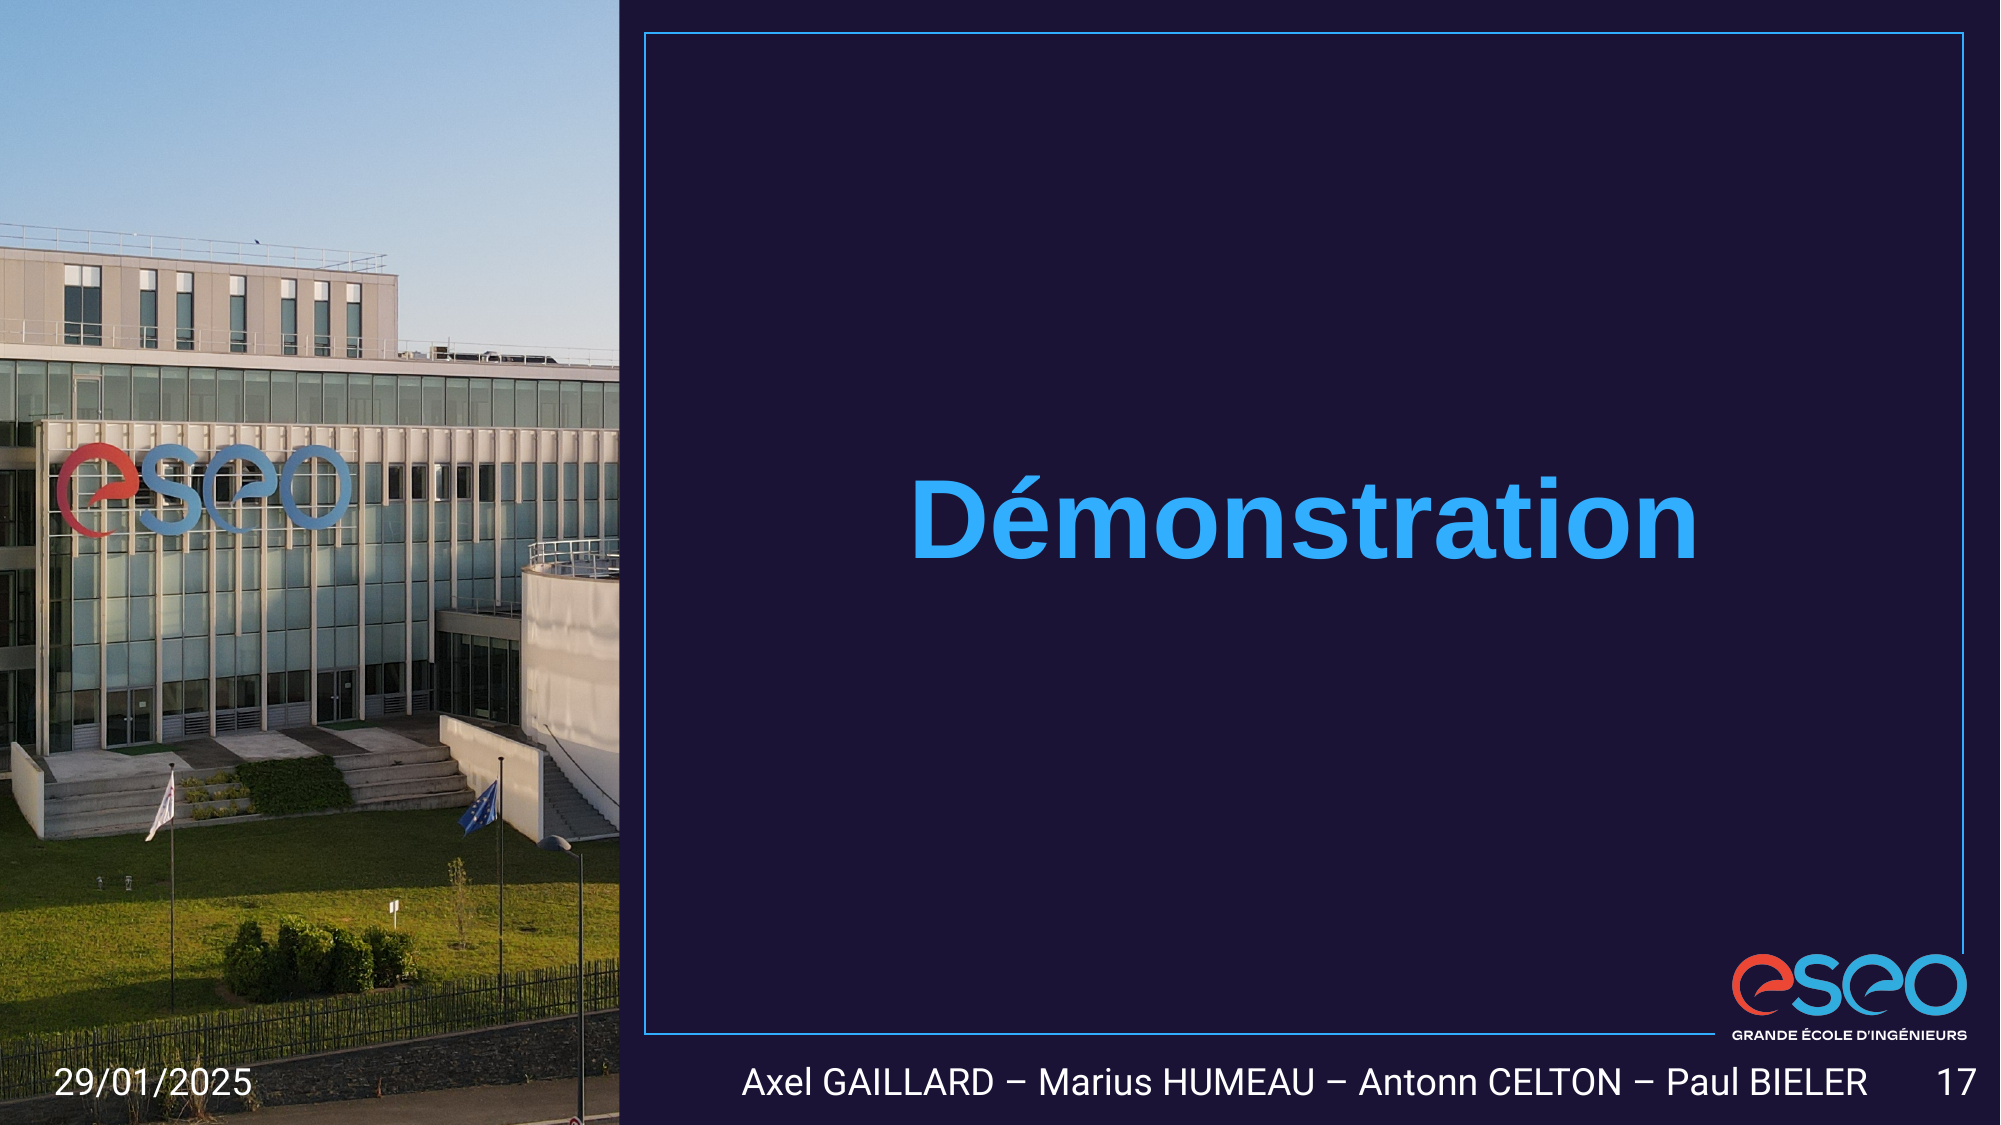

# Démonstration
29/01/2025
Axel GAILLARD – Marius HUMEAU – Antonn CELTON – Paul BIELER
17